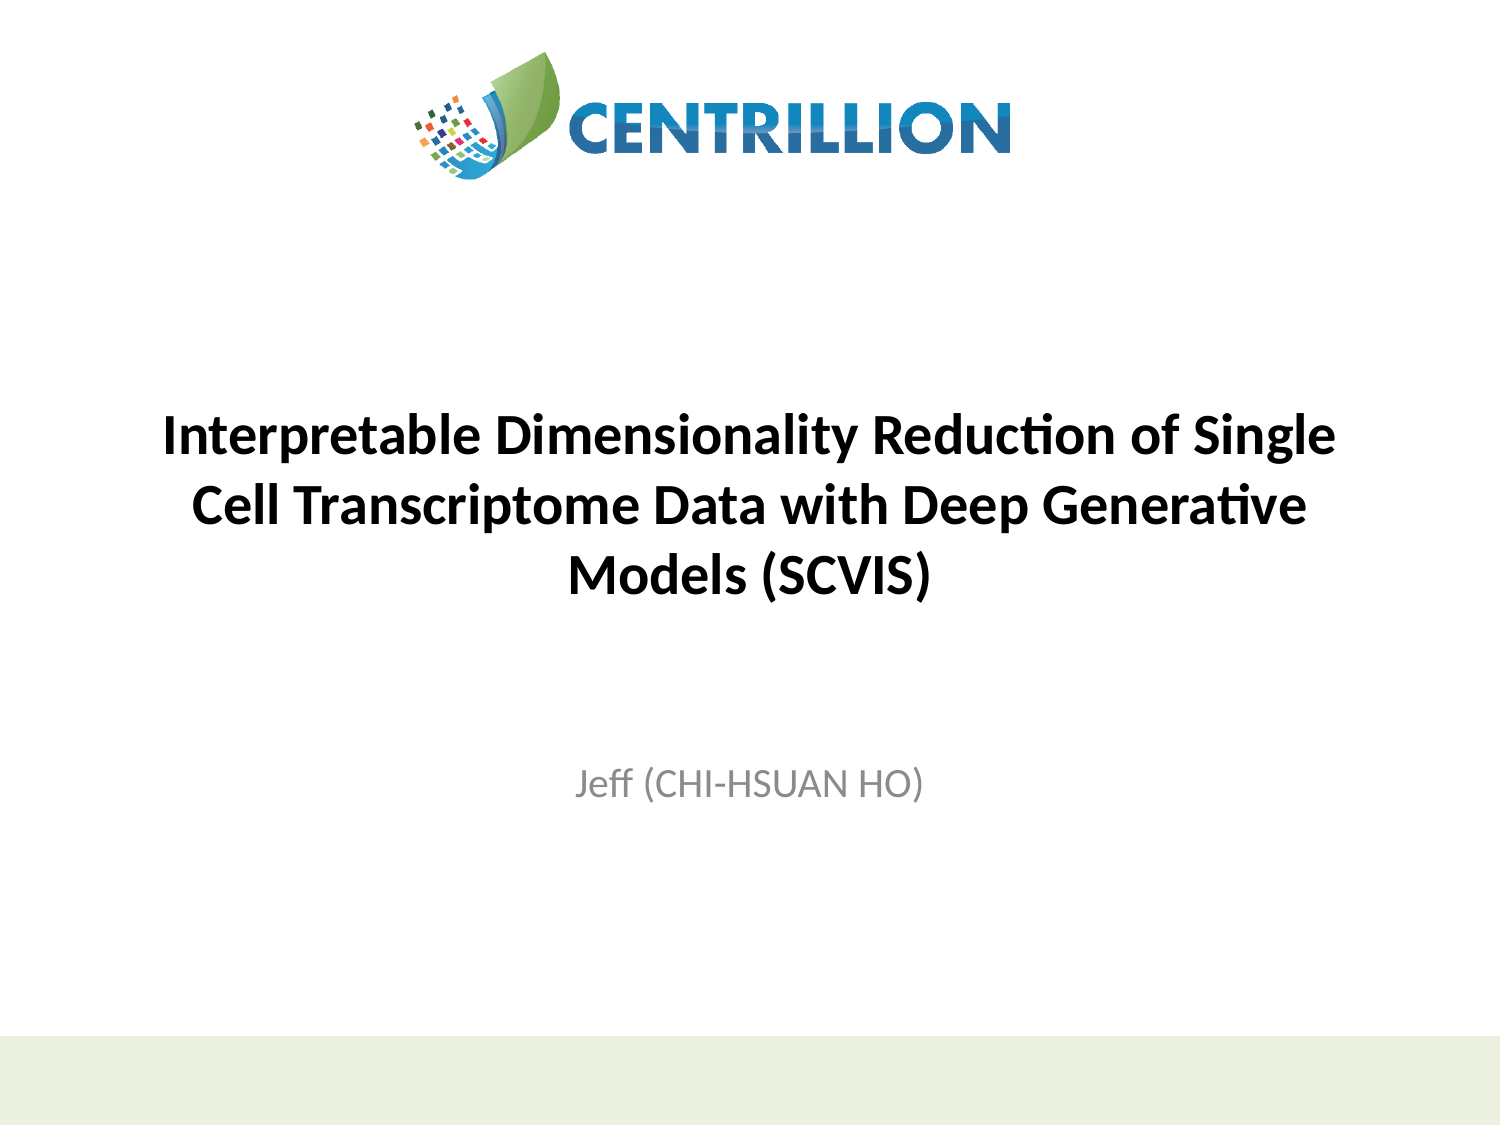

# Interpretable Dimensionality Reduction of Single Cell Transcriptome Data with Deep Generative Models (SCVIS)
Jeff (CHI-HSUAN HO)